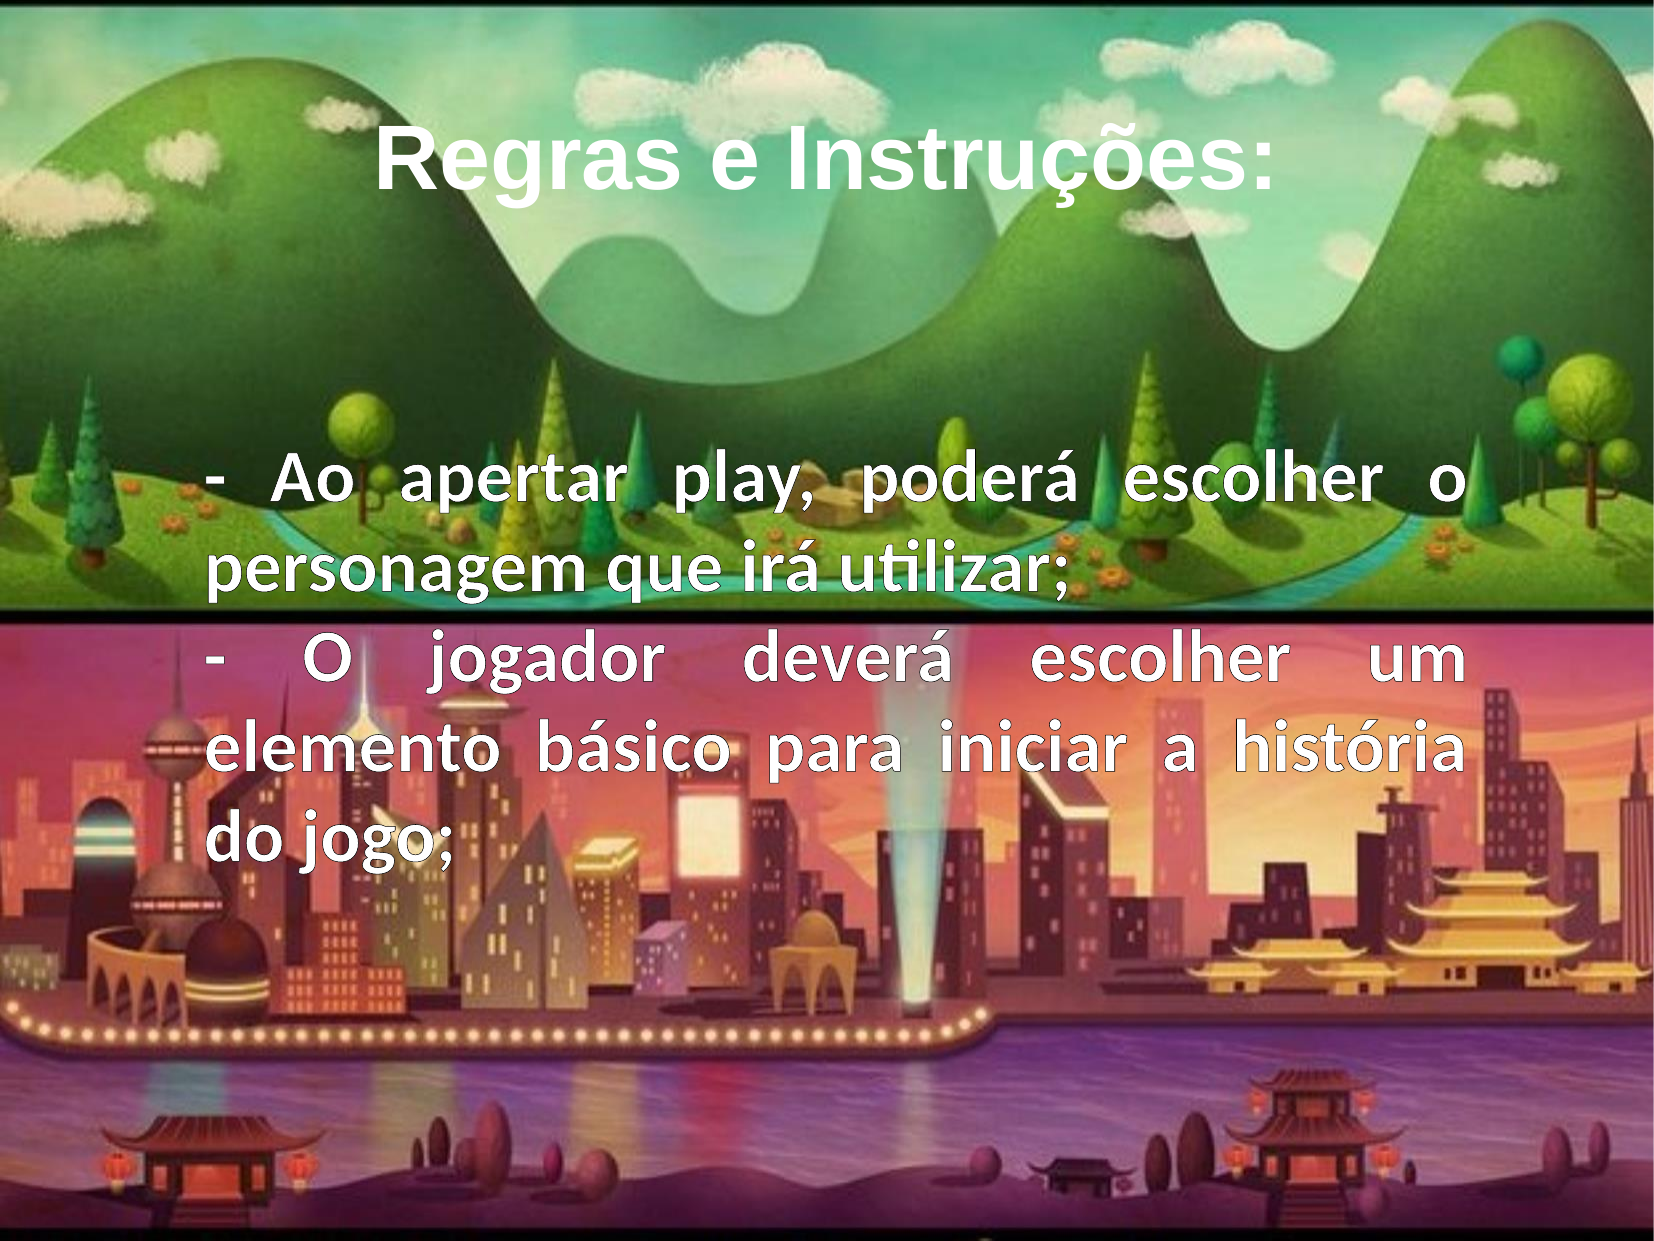

Regras e Instruções:
- Ao apertar play, poderá escolher o personagem que irá utilizar;
- O jogador deverá escolher um elemento básico para iniciar a história do jogo;